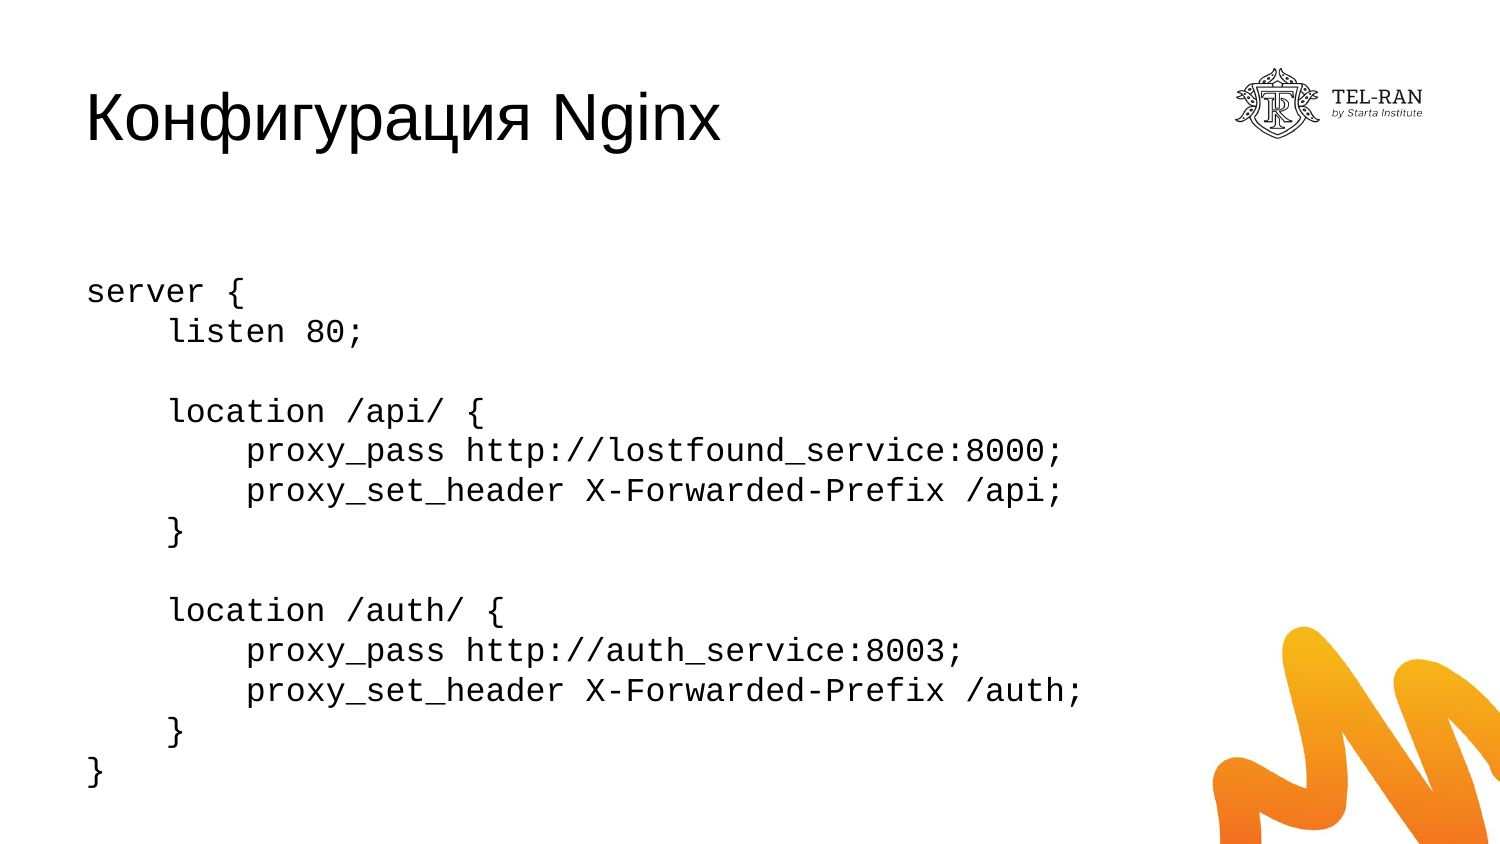

# Конфигурация Nginx
server {
    listen 80;

    location /api/ {
        proxy_pass http://lostfound_service:8000;
        proxy_set_header X-Forwarded-Prefix /api;
    }

    location /auth/ {
        proxy_pass http://auth_service:8003;
        proxy_set_header X-Forwarded-Prefix /auth;
    }
}